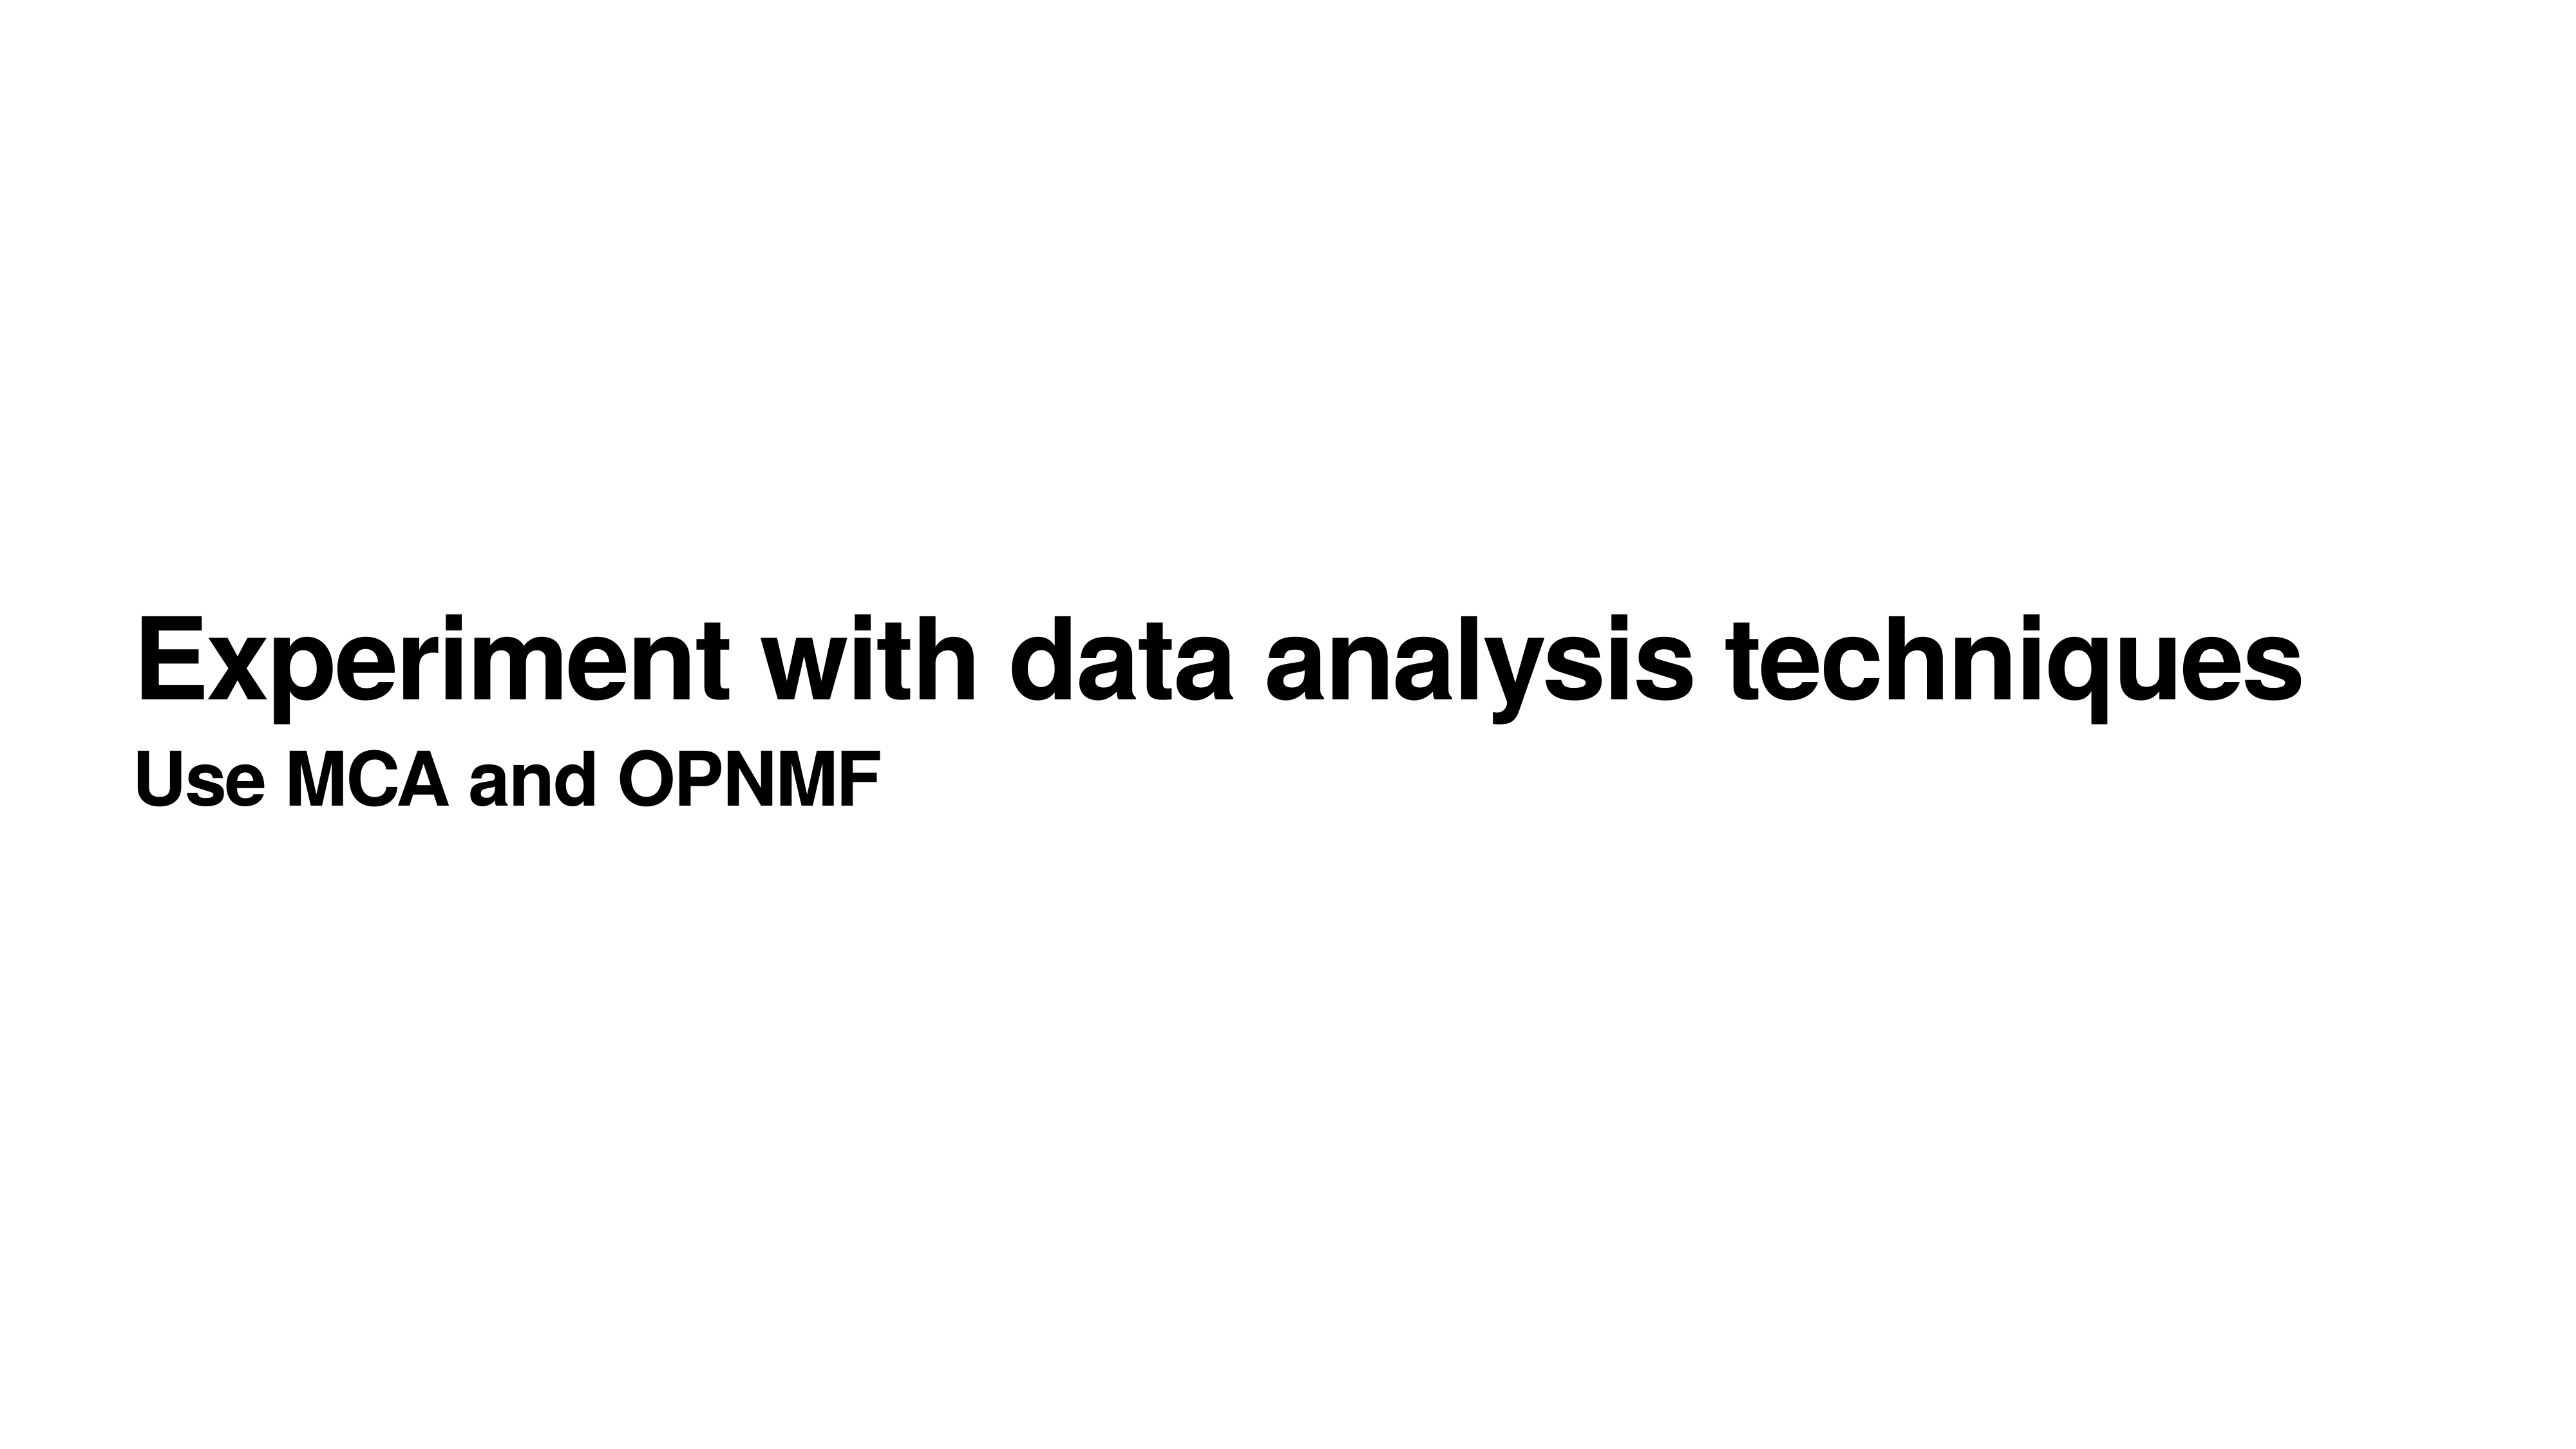

# Experiment with data analysis techniques
Use MCA and OPNMF